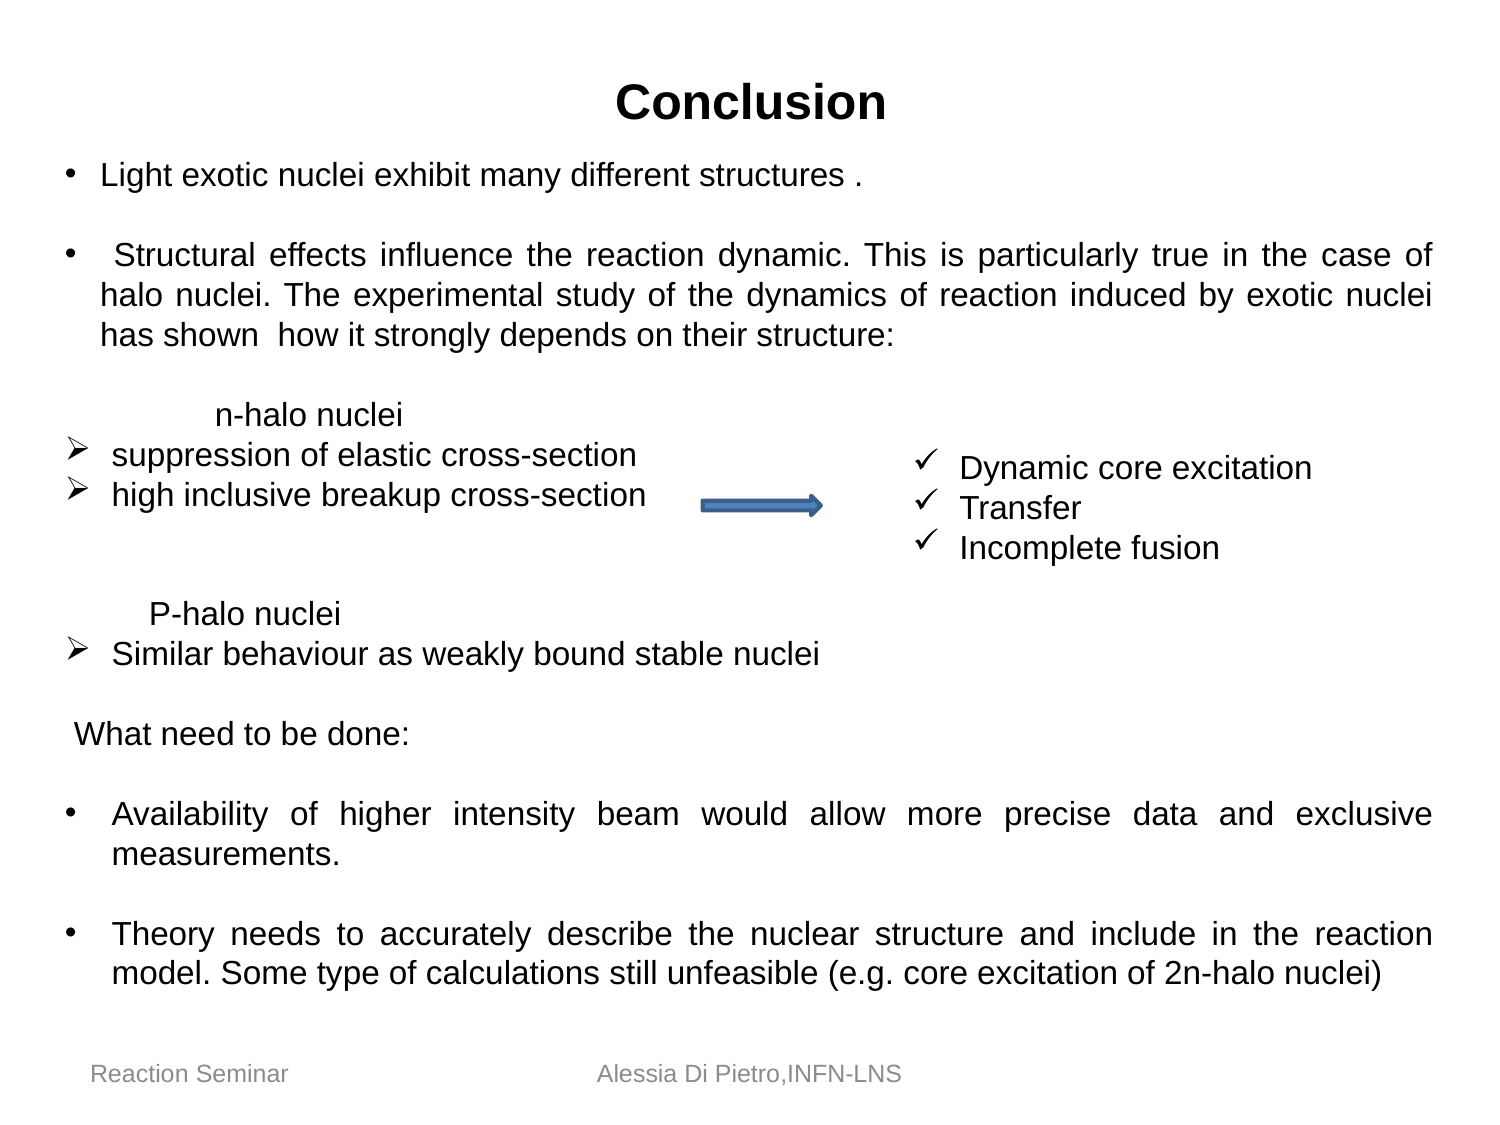

Conclusion
Light exotic nuclei exhibit many different structures .

 Structural effects influence the reaction dynamic. This is particularly true in the case of halo nuclei. The experimental study of the dynamics of reaction induced by exotic nuclei has shown  how it strongly depends on their structure:

	n-halo nuclei
suppression of elastic cross-section
high inclusive breakup cross-section

 P-halo nuclei
Similar behaviour as weakly bound stable nuclei

 What need to be done:

Availability of higher intensity beam would allow more precise data and exclusive measurements.

Theory needs to accurately describe the nuclear structure and include in the reaction model. Some type of calculations still unfeasible (e.g. core excitation of 2n-halo nuclei)

Dynamic core excitation
Transfer
Incomplete fusion

Reaction Seminar
Alessia Di Pietro,INFN-LNS